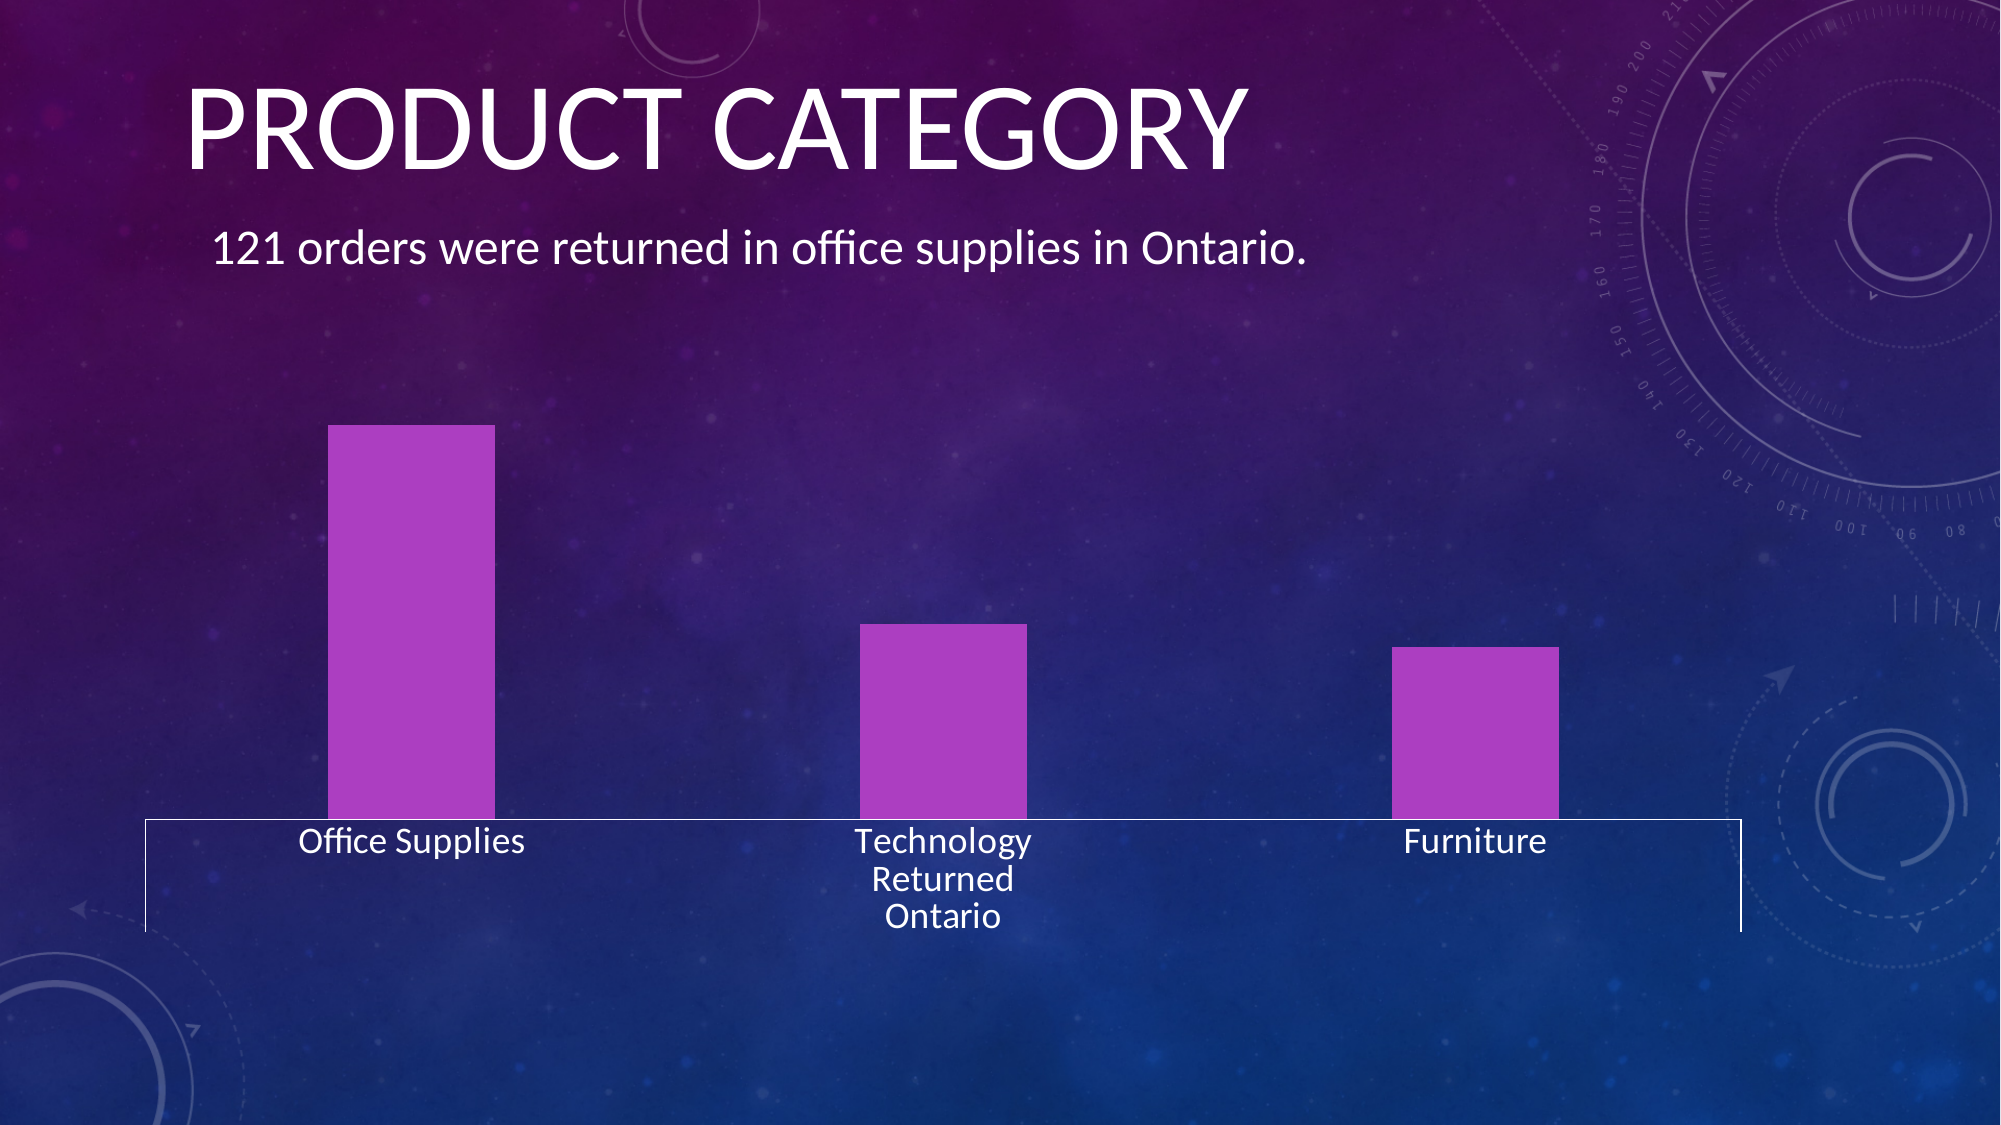

# Product category
121 orders were returned in office supplies in Ontario.

### Chart

| Category | Total |
|---|---|
| Office Supplies | 121.0 |
| Technology | 60.0 |
| Furniture | 53.0 |